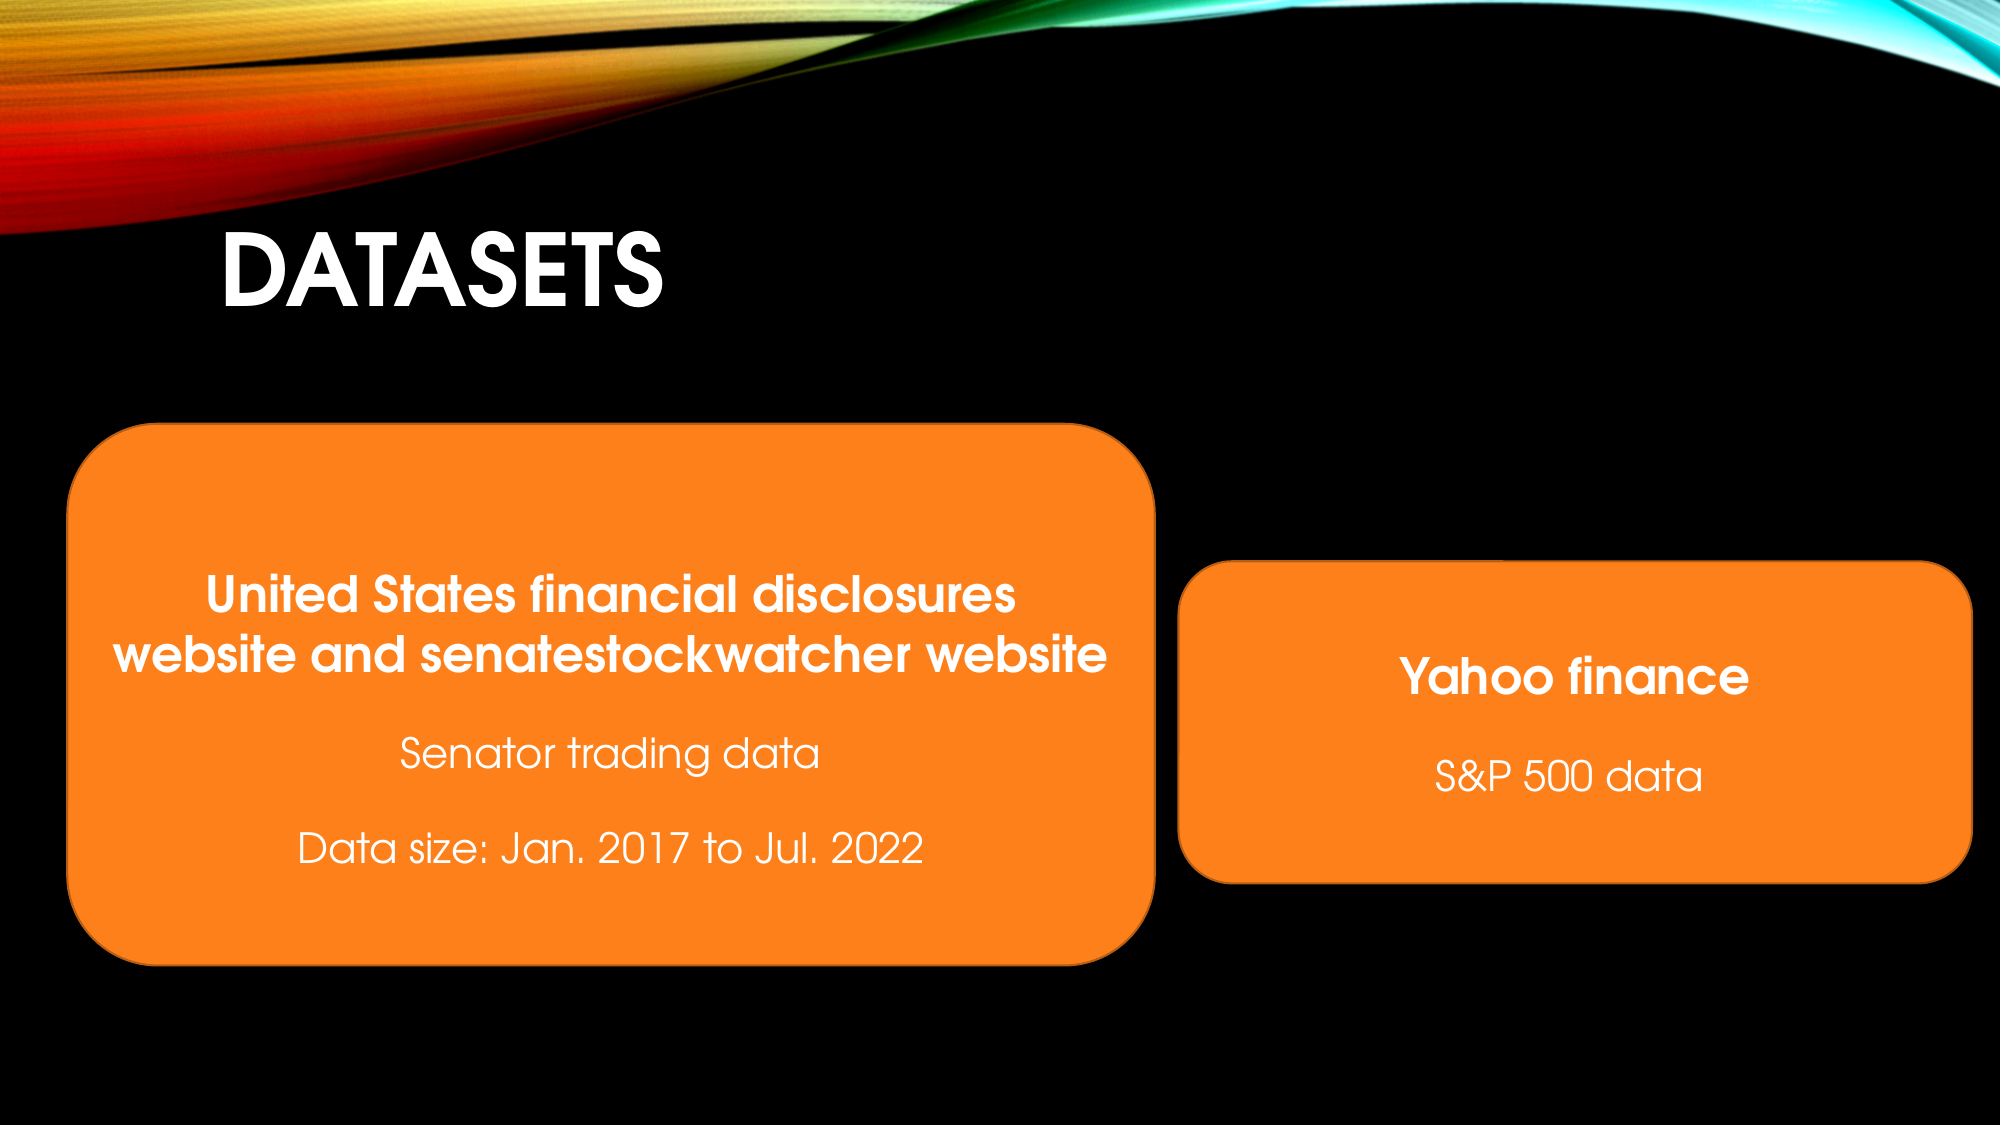

DATASETS

United States financial disclosures website and senatestockwatcher website

Senator trading data

Data size: Jan. 2017 to Jul. 2022
Yahoo finance

S&P 500 data